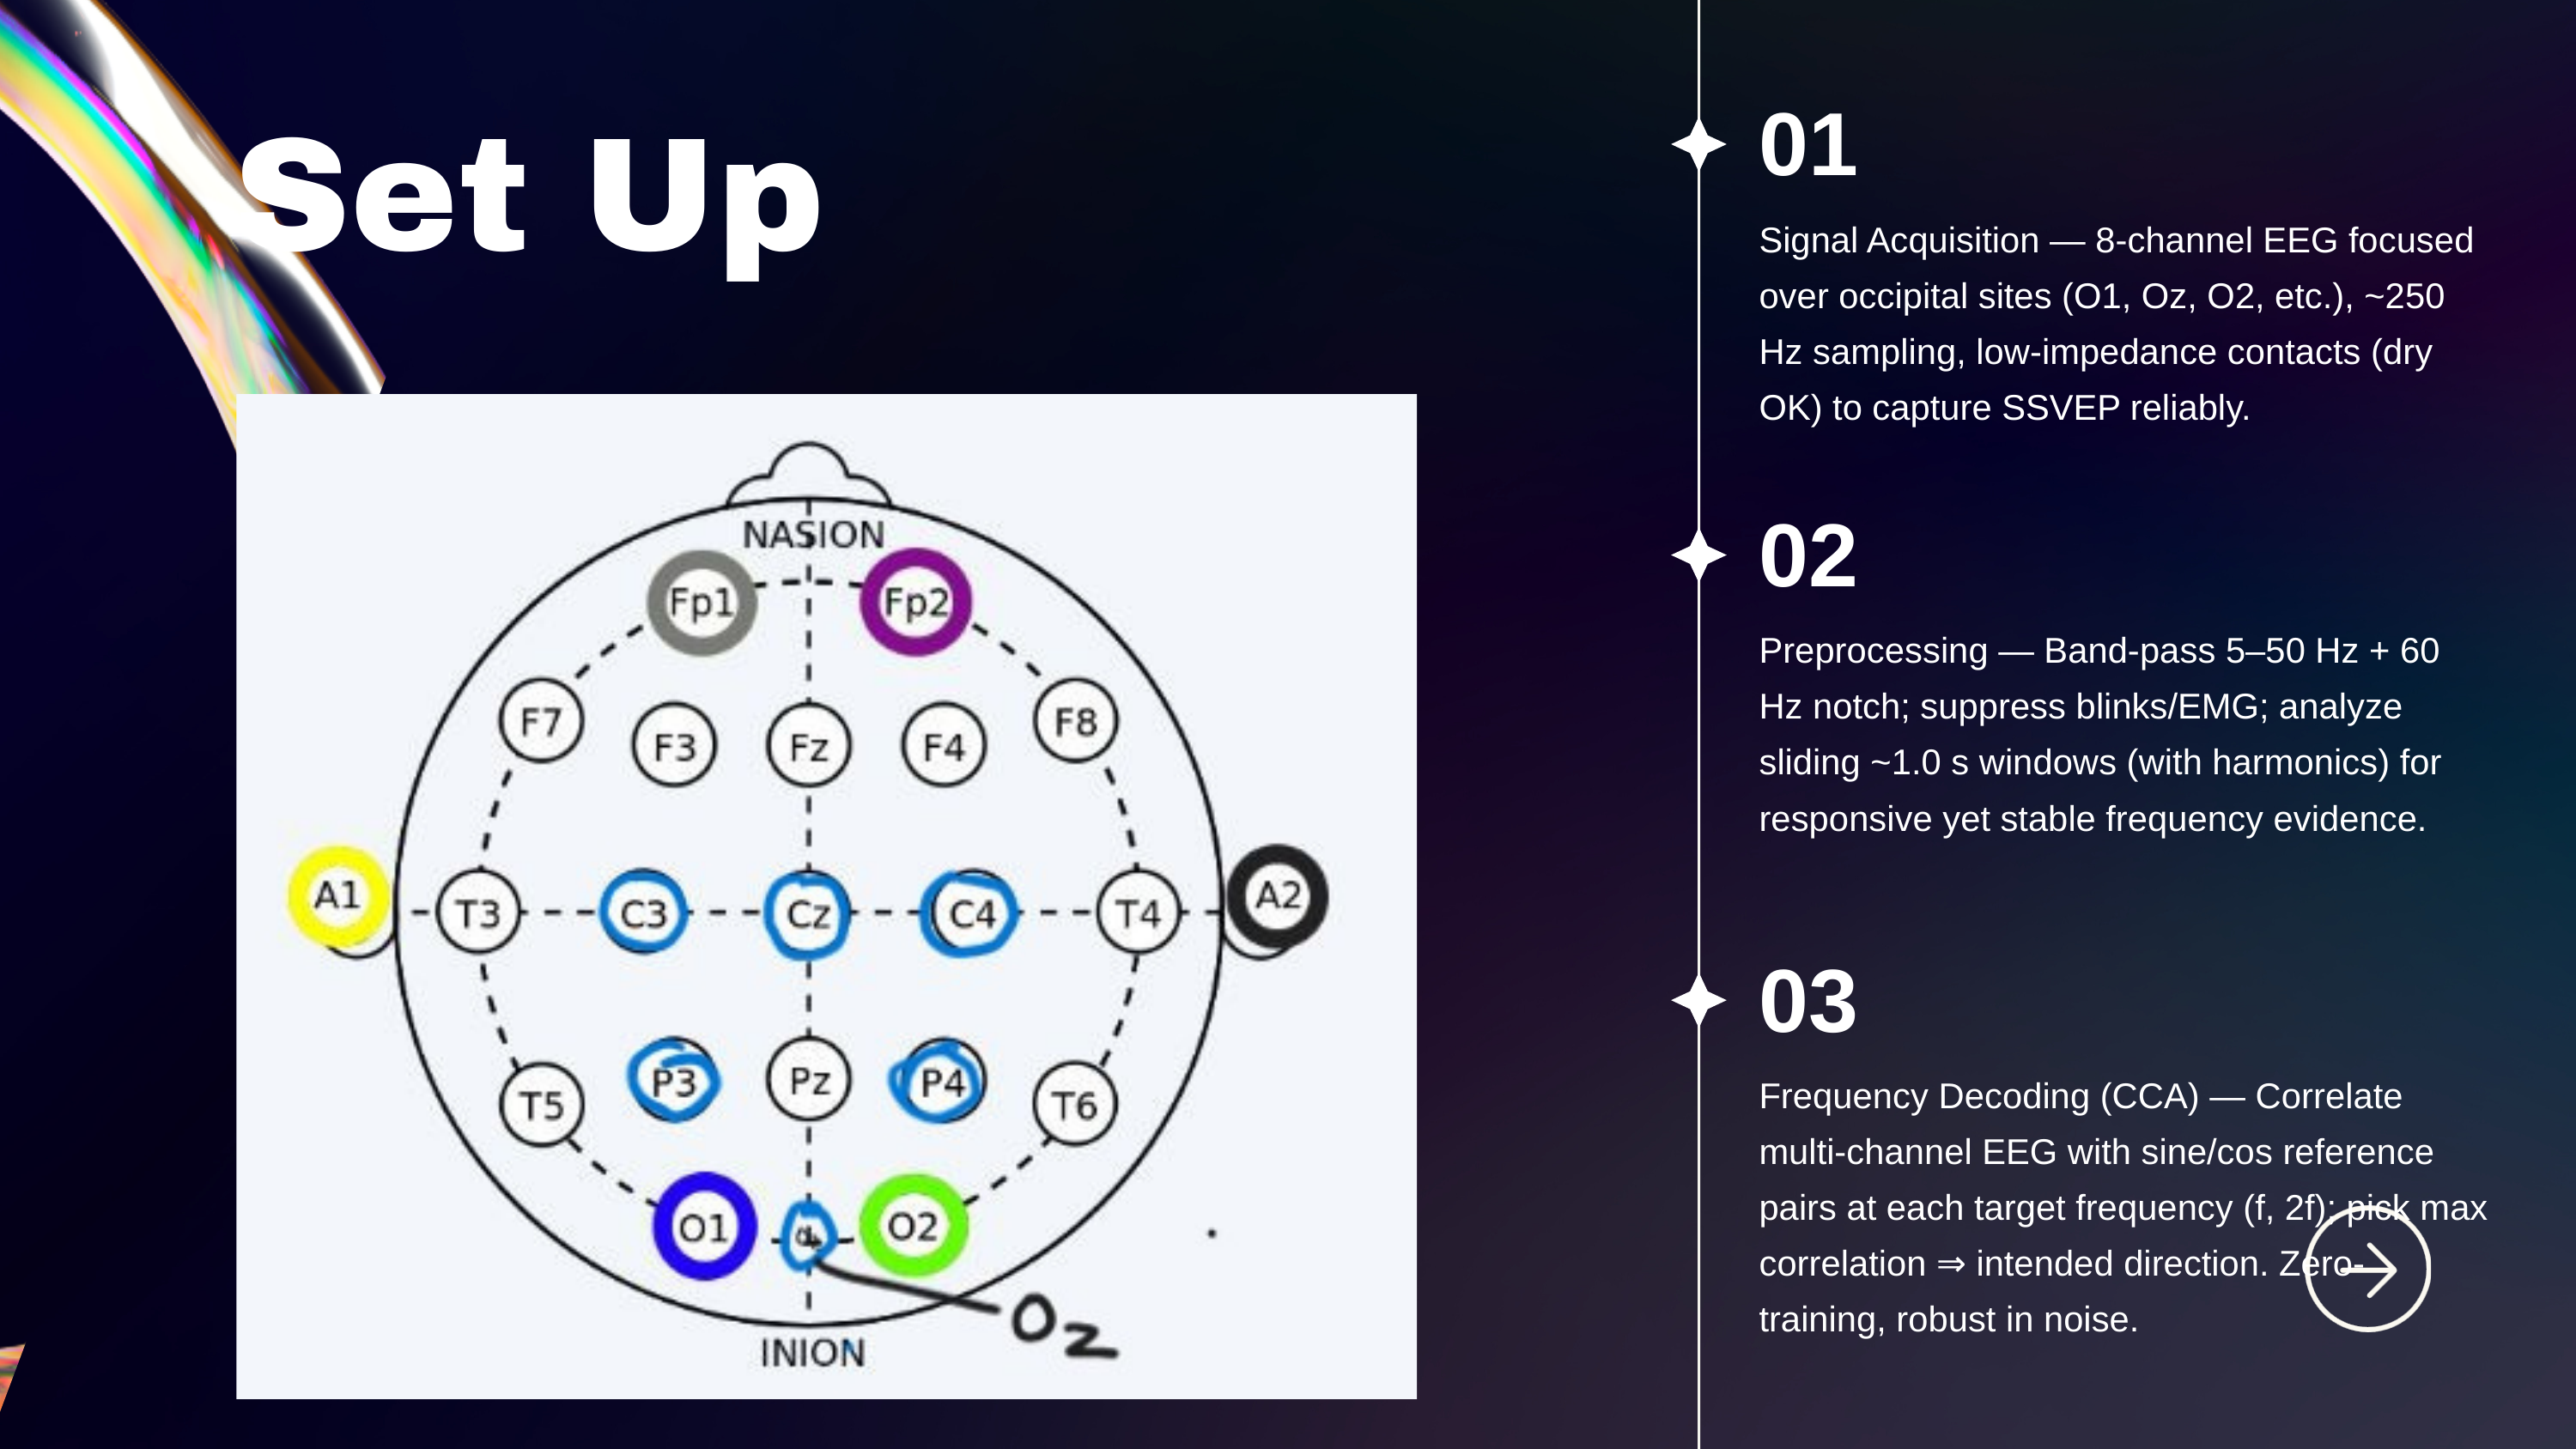

Set Up

01

Signal Acquisition — 8-channel EEG focused over occipital sites (O1, Oz, O2, etc.), ~250 Hz sampling, low-impedance contacts (dry OK) to capture SSVEP reliably.

02

Preprocessing — Band-pass 5–50 Hz + 60 Hz notch; suppress blinks/EMG; analyze sliding ~1.0 s windows (with harmonics) for responsive yet stable frequency evidence.
03

Frequency Decoding (CCA) — Correlate multi-channel EEG with sine/cos reference pairs at each target frequency (f, 2f); pick max correlation ⇒ intended direction. Zero-training, robust in noise.